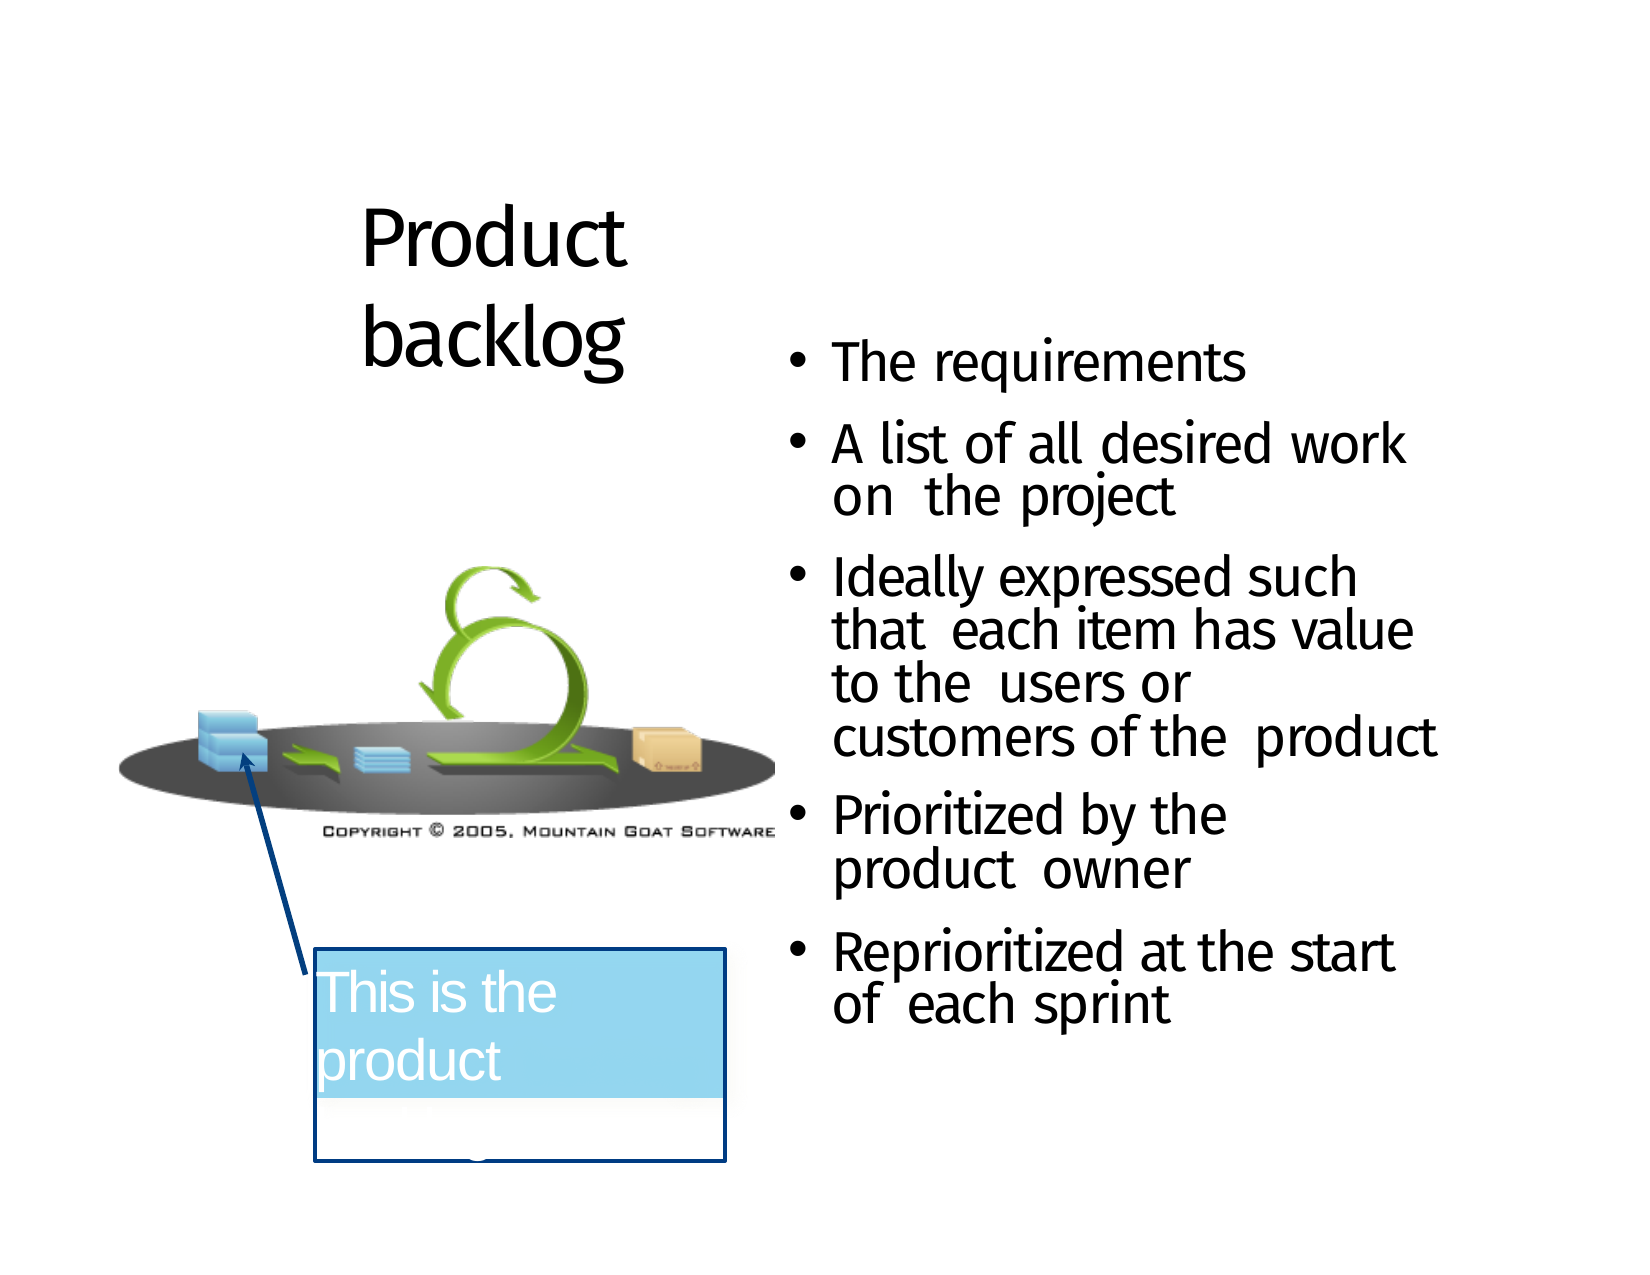

# Product backlog
The requirements
A list of all desired work on  the project
Ideally expressed such that  each item has value to the  users or customers of the  product
Prioritized by the product  owner

Reprioritized at the start of  each sprint

This is the  product backlog